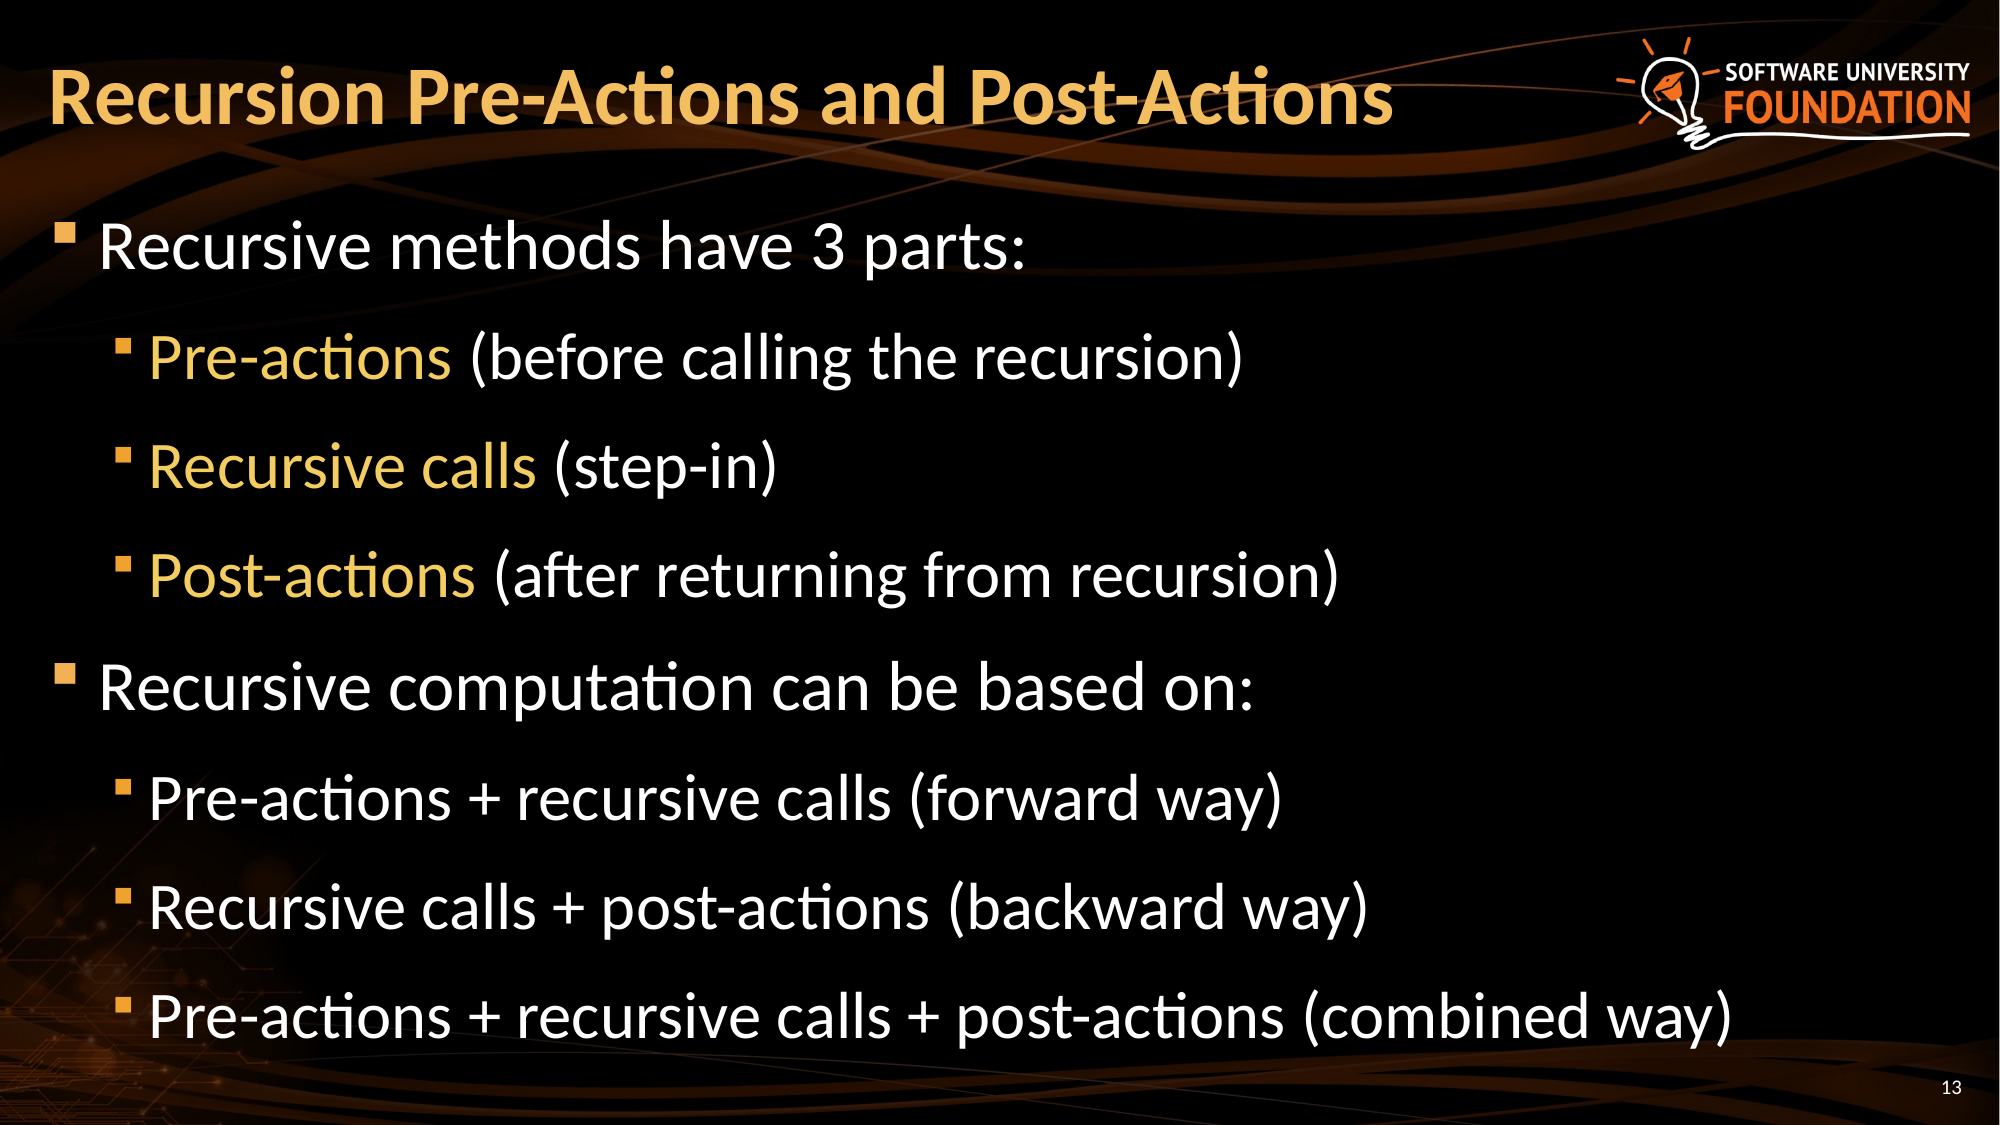

# Recursion Pre-Actions and Post-Actions
Recursive methods have 3 parts:
Pre-actions (before calling the recursion)
Recursive calls (step-in)
Post-actions (after returning from recursion)
Recursive computation can be based on:
Pre-actions + recursive calls (forward way)
Recursive calls + post-actions (backward way)
Pre-actions + recursive calls + post-actions (combined way)
13